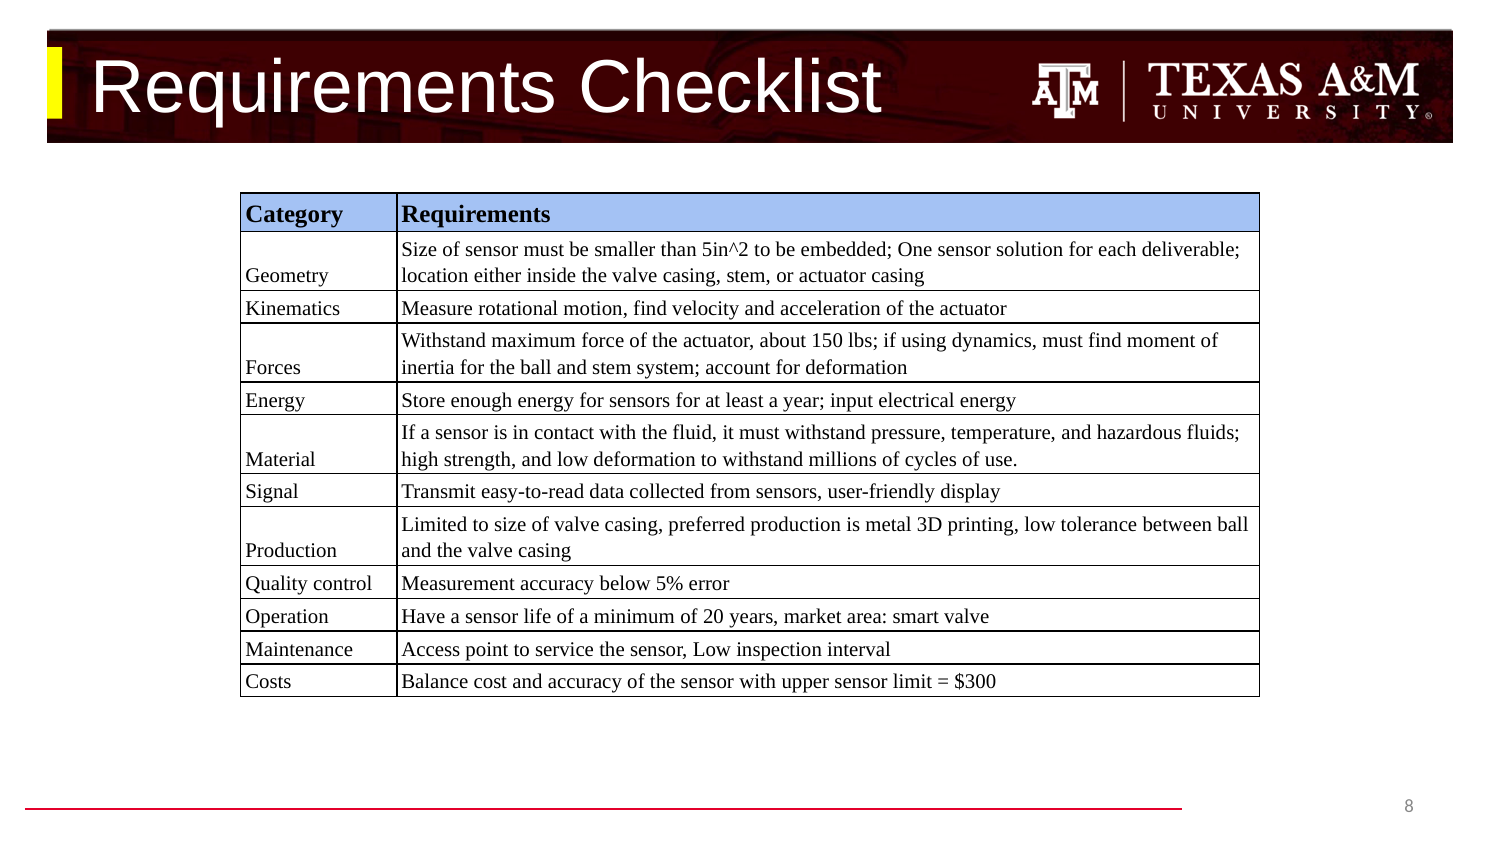

# Requirements Checklist
| Category | Requirements |
| --- | --- |
| Geometry | Size of sensor must be smaller than 5in^2 to be embedded; One sensor solution for each deliverable; location either inside the valve casing, stem, or actuator casing |
| Kinematics | Measure rotational motion, find velocity and acceleration of the actuator |
| Forces | Withstand maximum force of the actuator, about 150 lbs; if using dynamics, must find moment of inertia for the ball and stem system; account for deformation |
| Energy | Store enough energy for sensors for at least a year; input electrical energy |
| Material | If a sensor is in contact with the fluid, it must withstand pressure, temperature, and hazardous fluids; high strength, and low deformation to withstand millions of cycles of use. |
| Signal | Transmit easy-to-read data collected from sensors, user-friendly display |
| Production | Limited to size of valve casing, preferred production is metal 3D printing, low tolerance between ball and the valve casing |
| Quality control | Measurement accuracy below 5% error |
| Operation | Have a sensor life of a minimum of 20 years, market area: smart valve |
| Maintenance | Access point to service the sensor, Low inspection interval |
| Costs | Balance cost and accuracy of the sensor with upper sensor limit = $300 |
8